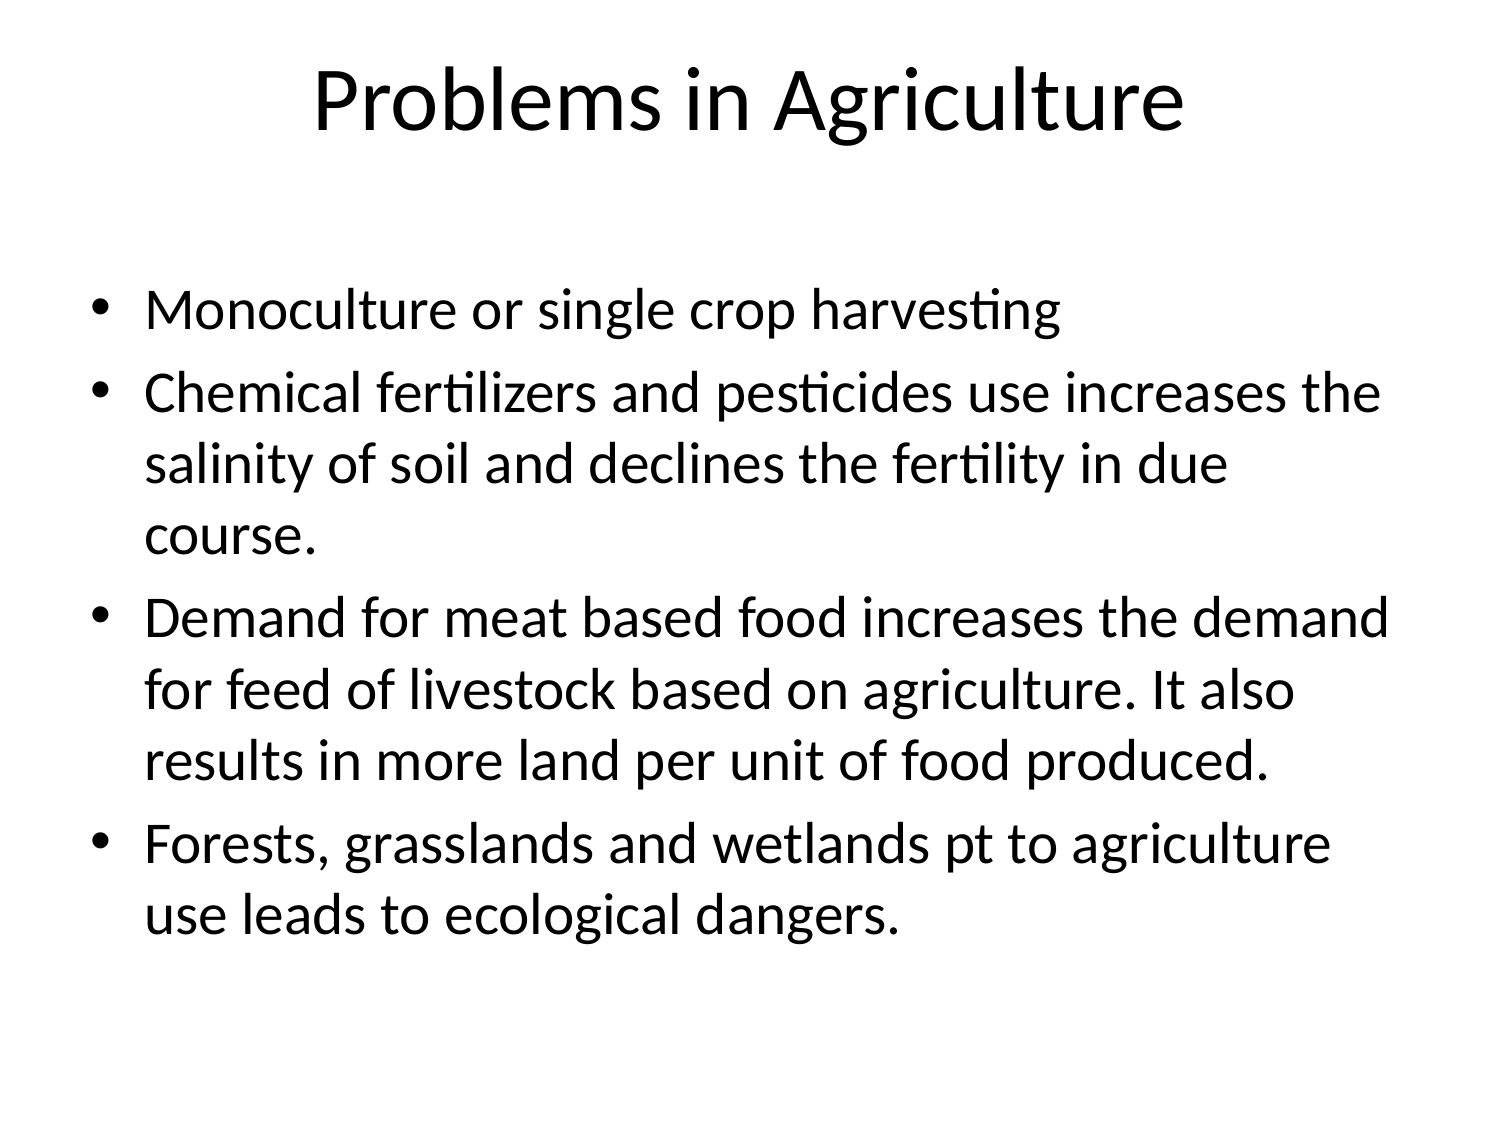

# Problems in Agriculture
Monoculture or single crop harvesting
Chemical fertilizers and pesticides use increases the salinity of soil and declines the fertility in due course.
Demand for meat based food increases the demand for feed of livestock based on agriculture. It also results in more land per unit of food produced.
Forests, grasslands and wetlands pt to agriculture use leads to ecological dangers.